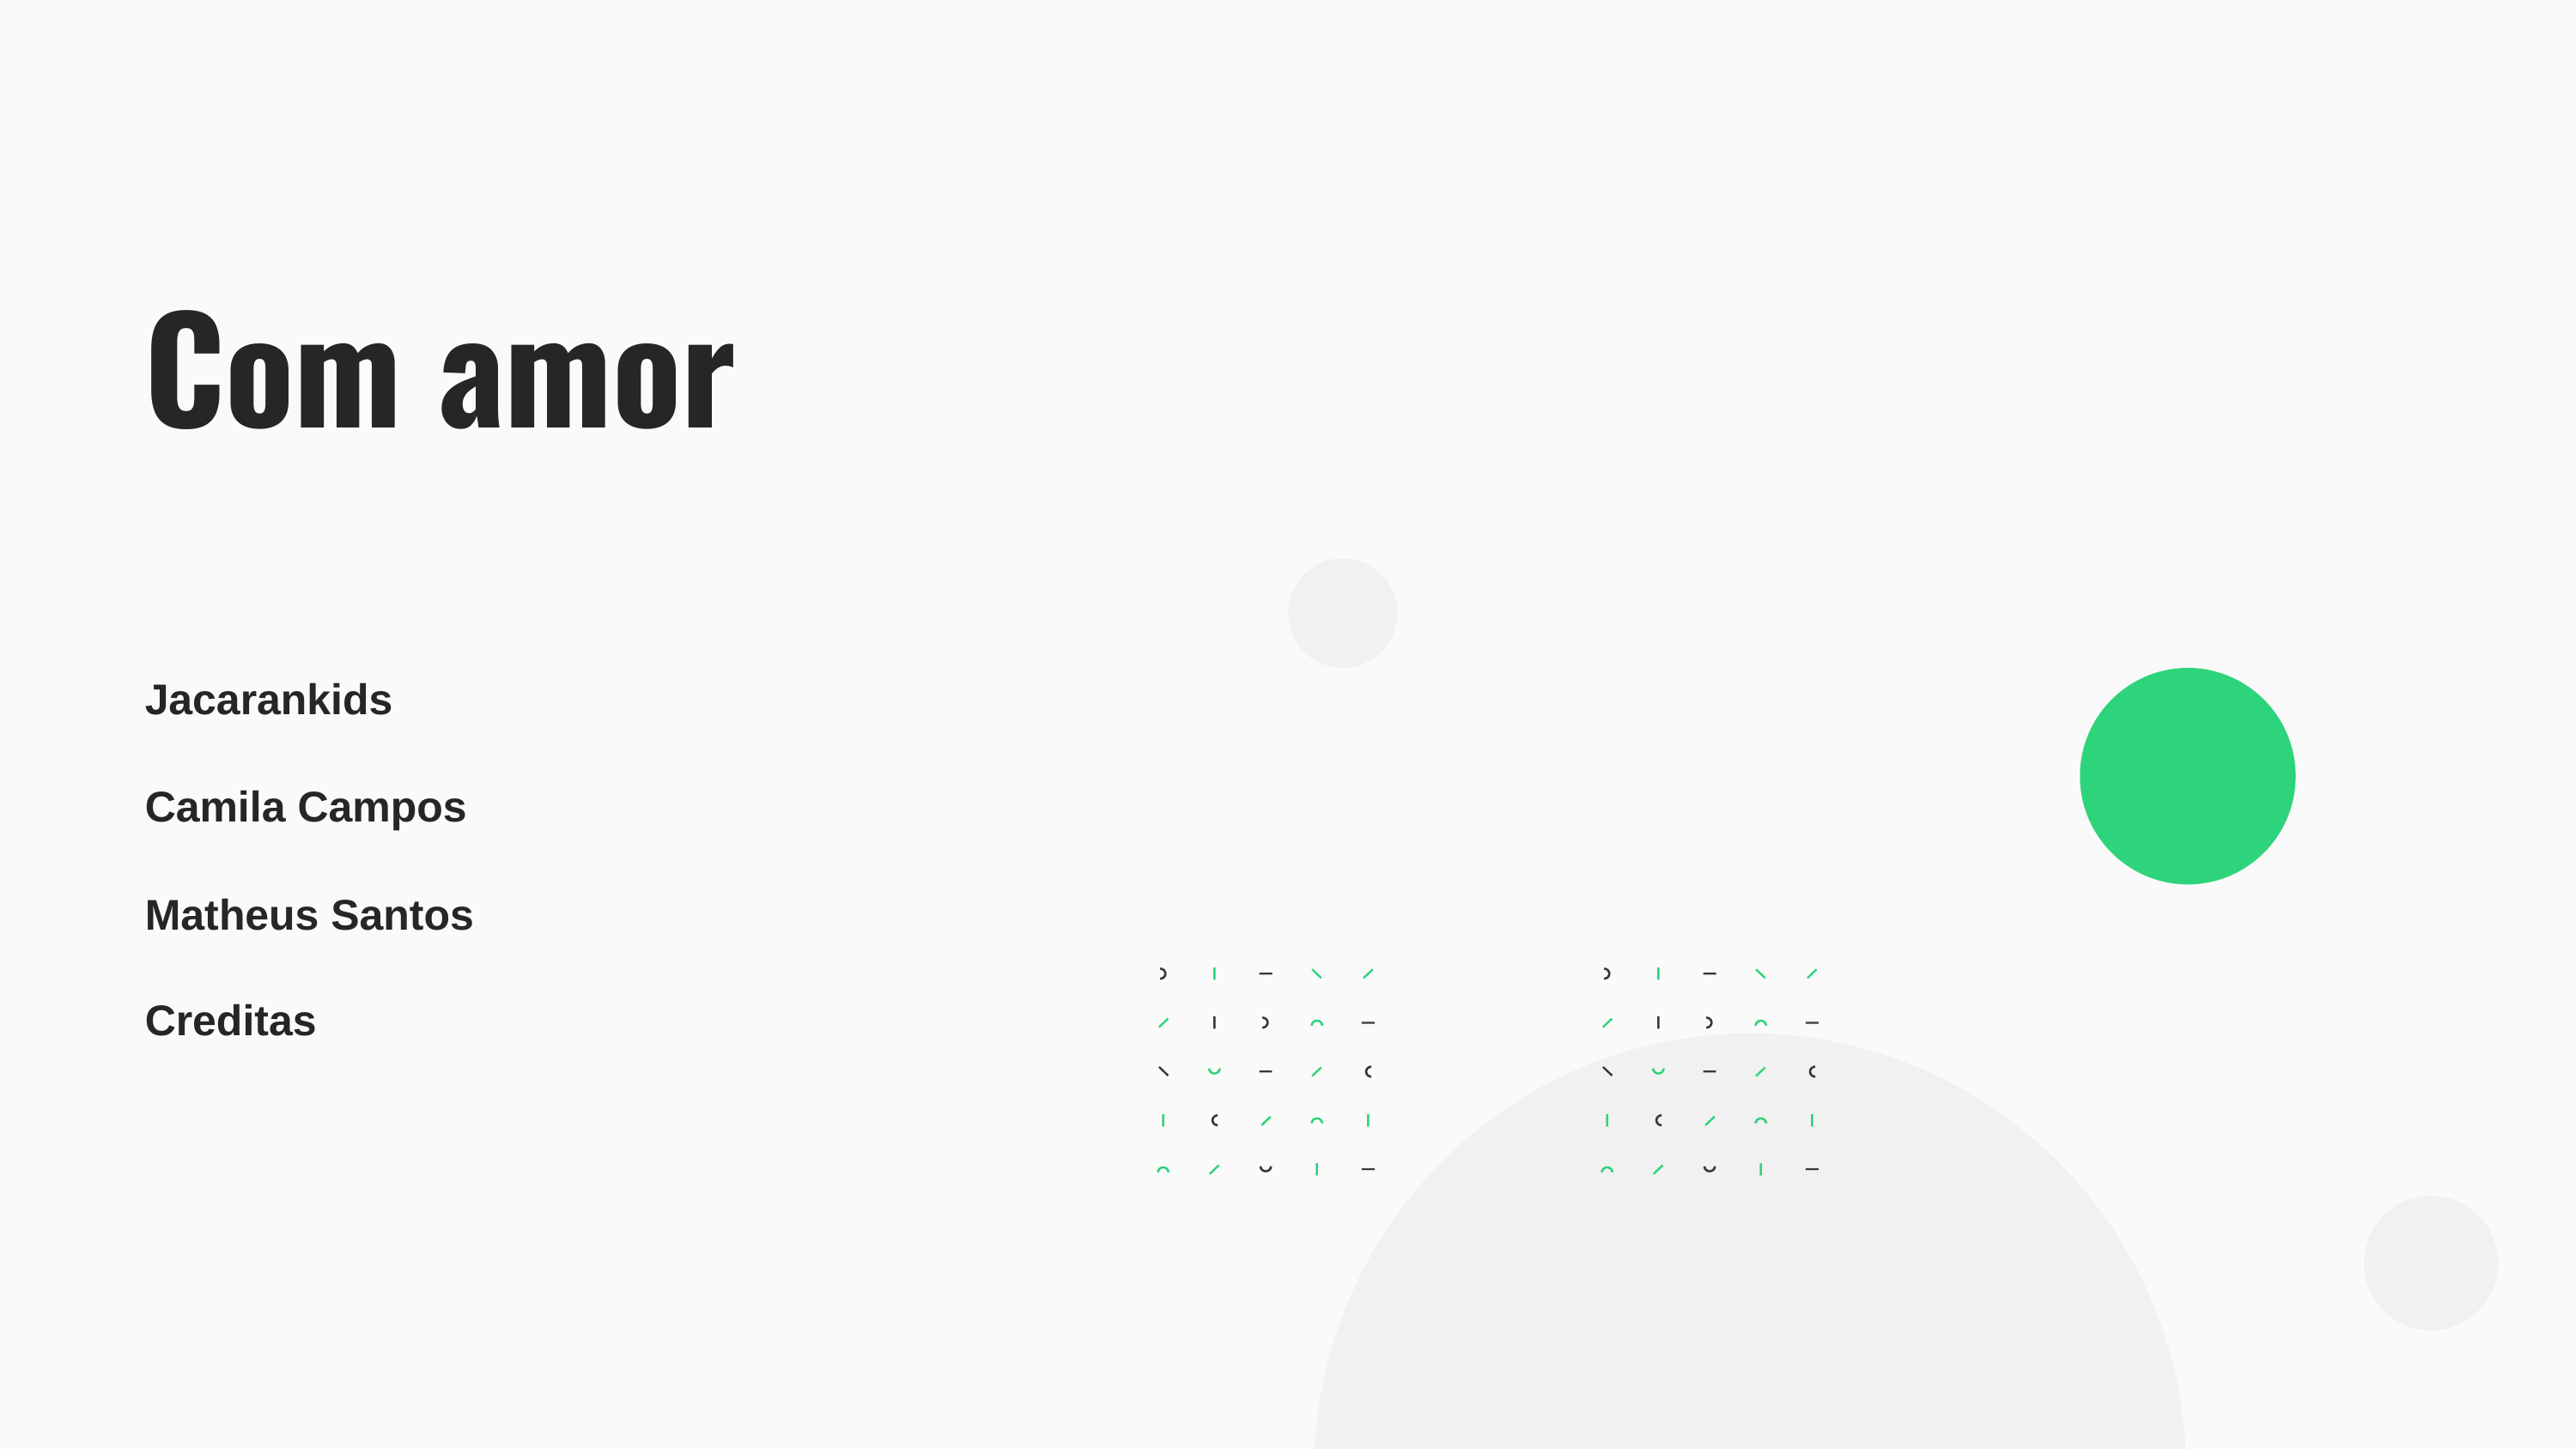

Com amor

Jacarankids

Camila Campos
Matheus Santos

Creditas